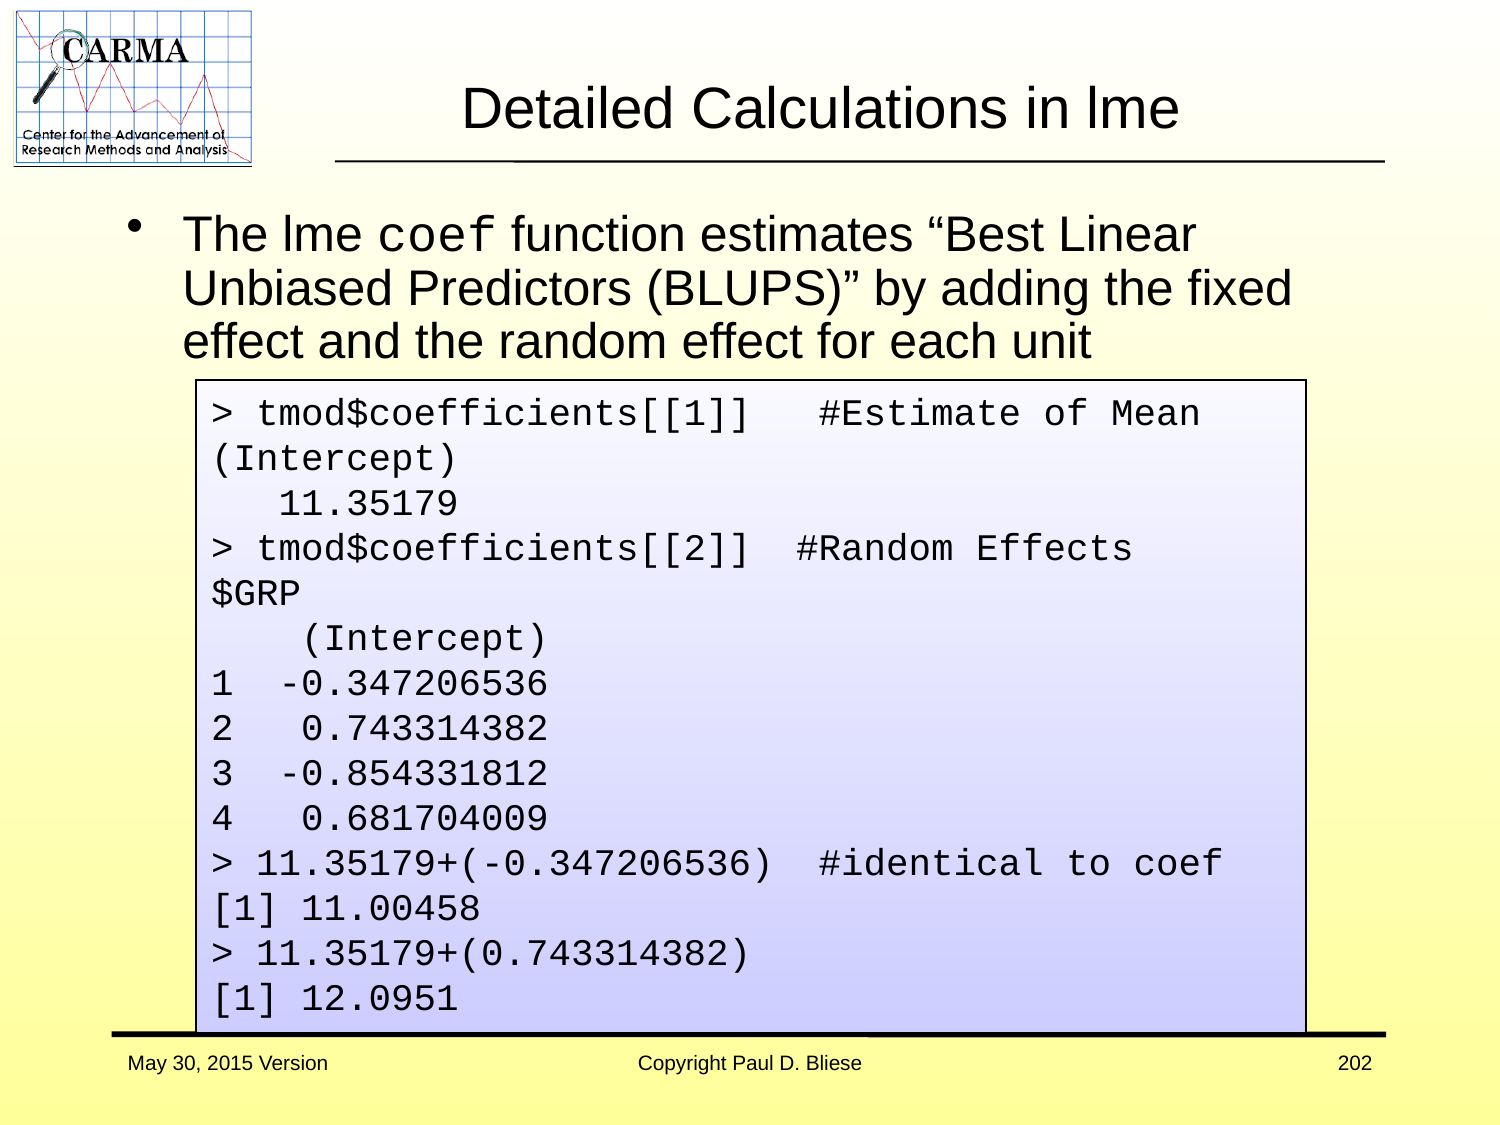

# Detailed Calculations in lme
The lme coef function estimates “Best Linear Unbiased Predictors (BLUPS)” by adding the fixed effect and the random effect for each unit

> tmod$coefficients[[1]]   #Estimate of Mean
(Intercept)
   11.35179
> tmod$coefficients[[2]]  #Random Effects
$GRP
    (Intercept)
1  -0.347206536
2   0.743314382
3  -0.854331812
4   0.681704009
> 11.35179+(-0.347206536)  #identical to coef
[1] 11.00458
> 11.35179+(0.743314382)
[1] 12.0951
May 30, 2015 Version
Copyright Paul D. Bliese
202